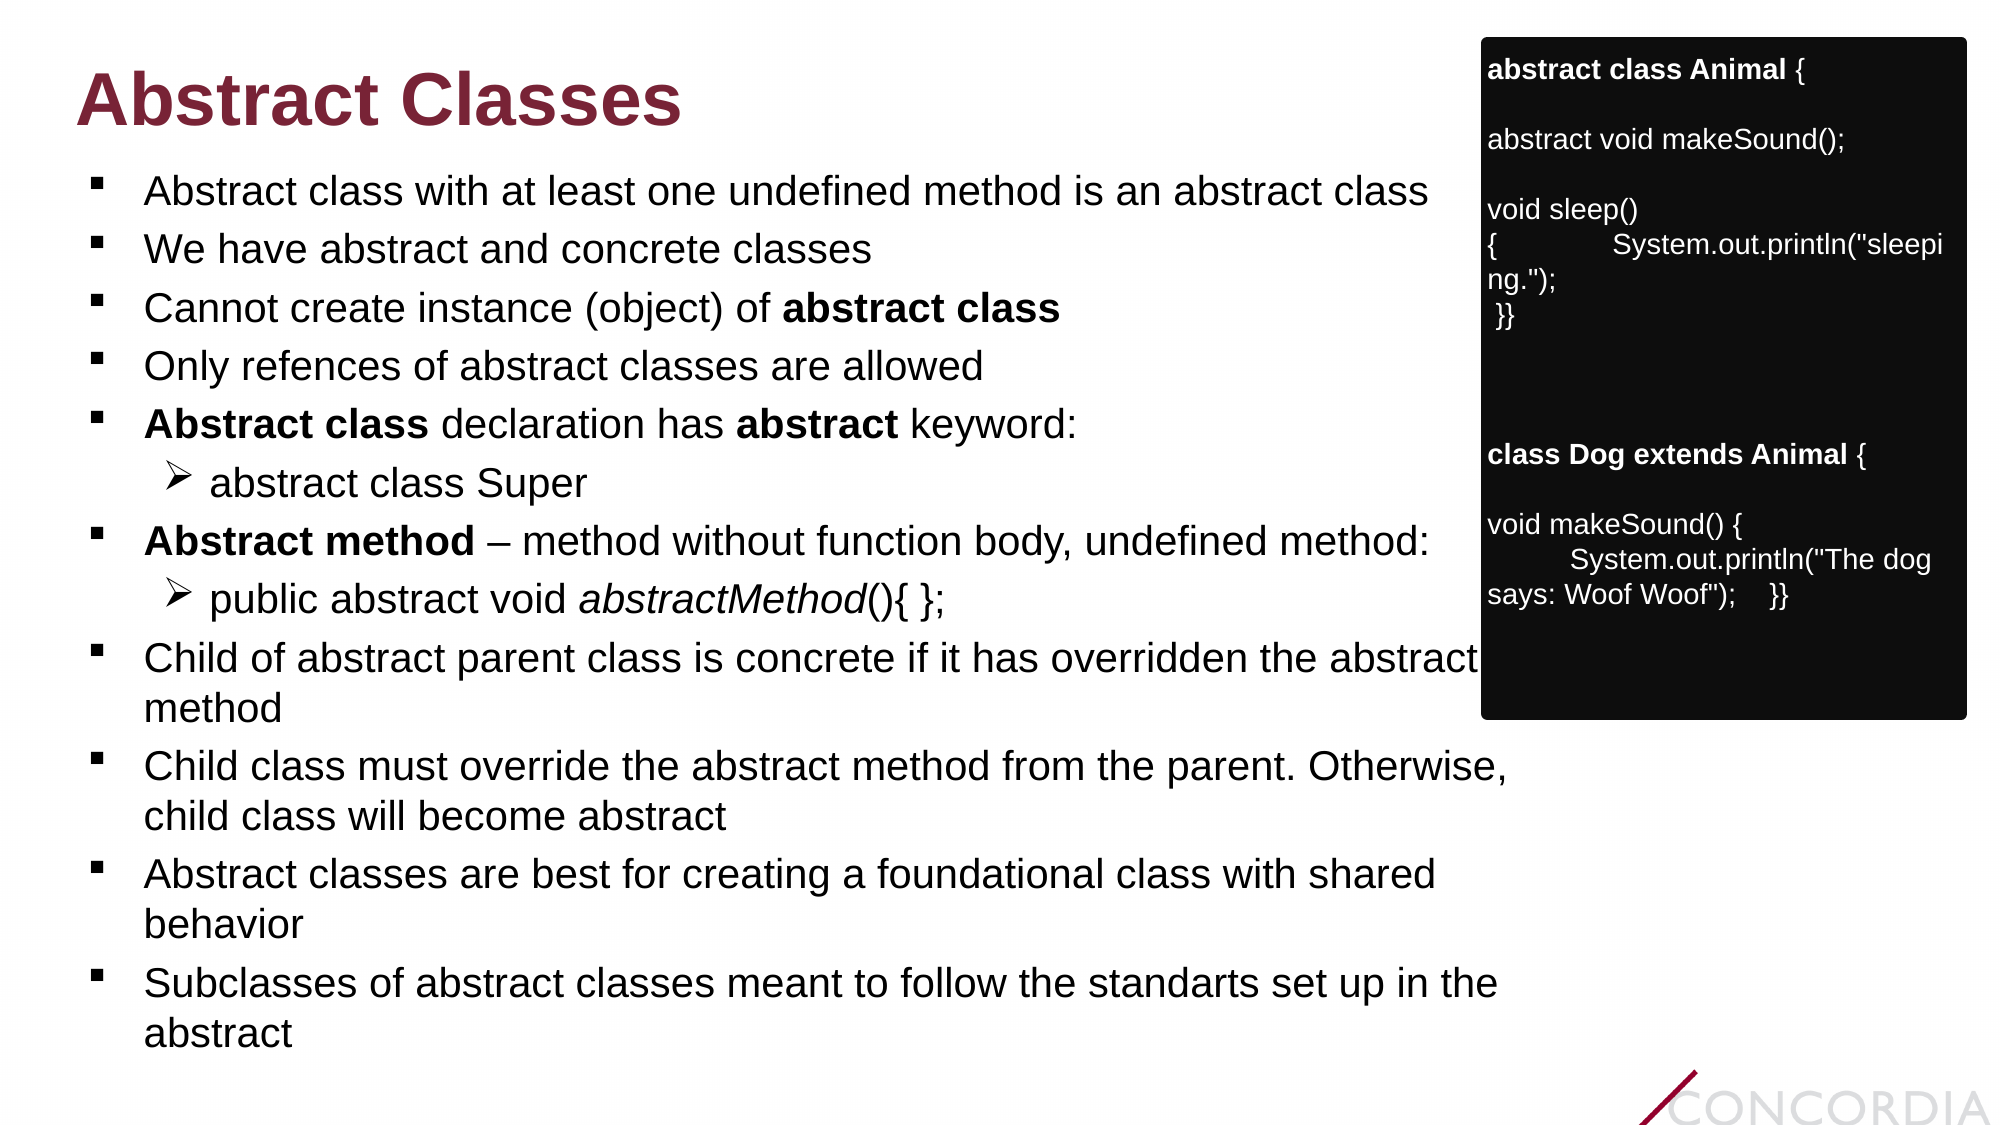

# Abstract Classes
abstract class Animal {

abstract void makeSound();

void sleep() {              System.out.println("sleeping.");
 }}

class Dog extends Animal {

void makeSound() {
          System.out.println("The dog says: Woof Woof");    }}
Abstract class with at least one undefined method is an abstract class
We have abstract and concrete classes
Cannot create instance (object) of abstract class
Only refences of abstract classes are allowed
Abstract class declaration has abstract keyword:
abstract class Super
Abstract method – method without function body, undefined method:
public abstract void abstractMethod(){ };
Child of abstract parent class is concrete if it has overridden the abstract method
Child class must override the abstract method from the parent. Otherwise, child class will become abstract
Abstract classes are best for creating a foundational class with shared behavior
Subclasses of abstract classes meant to follow the standarts set up in the abstract